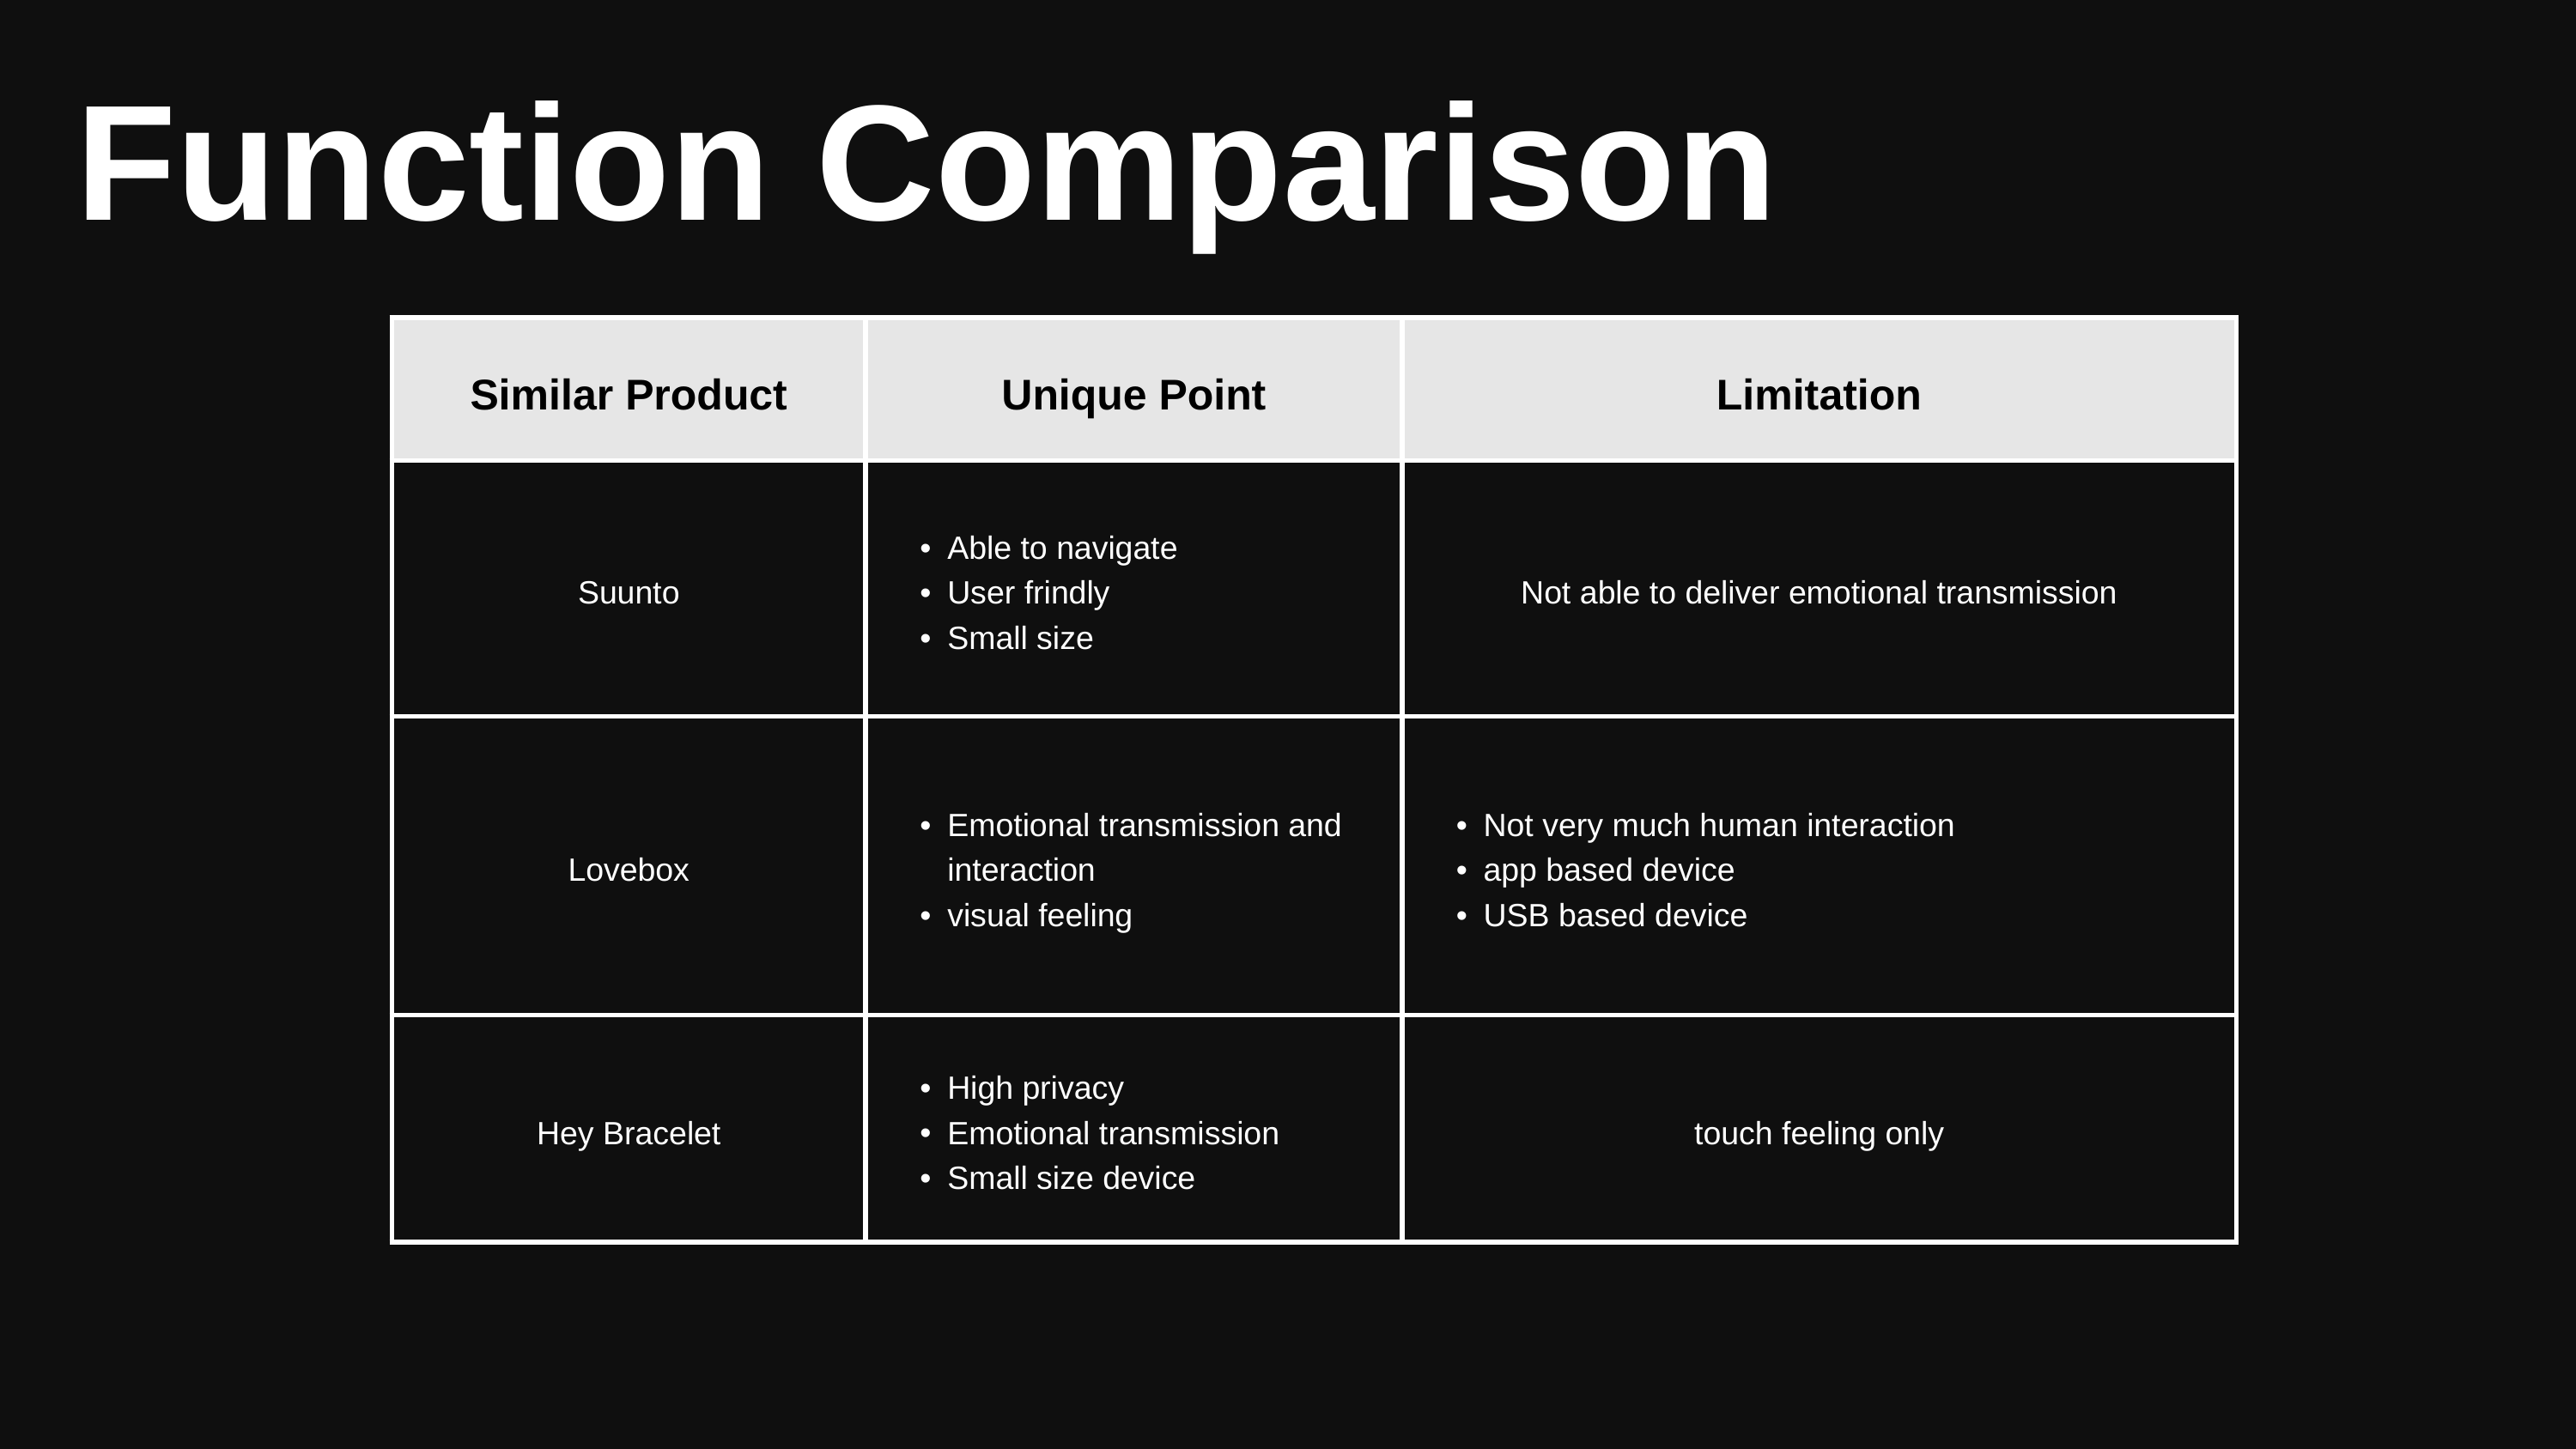

Function Comparison
| Similar Product | Unique Point | Limitation |
| --- | --- | --- |
| Suunto | Able to navigate User frindly Small size | Not able to deliver emotional transmission |
| Lovebox | Emotional transmission and interaction visual feeling | Not very much human interaction app based device USB based device |
| Hey Bracelet | High privacy Emotional transmission Small size device | touch feeling only |